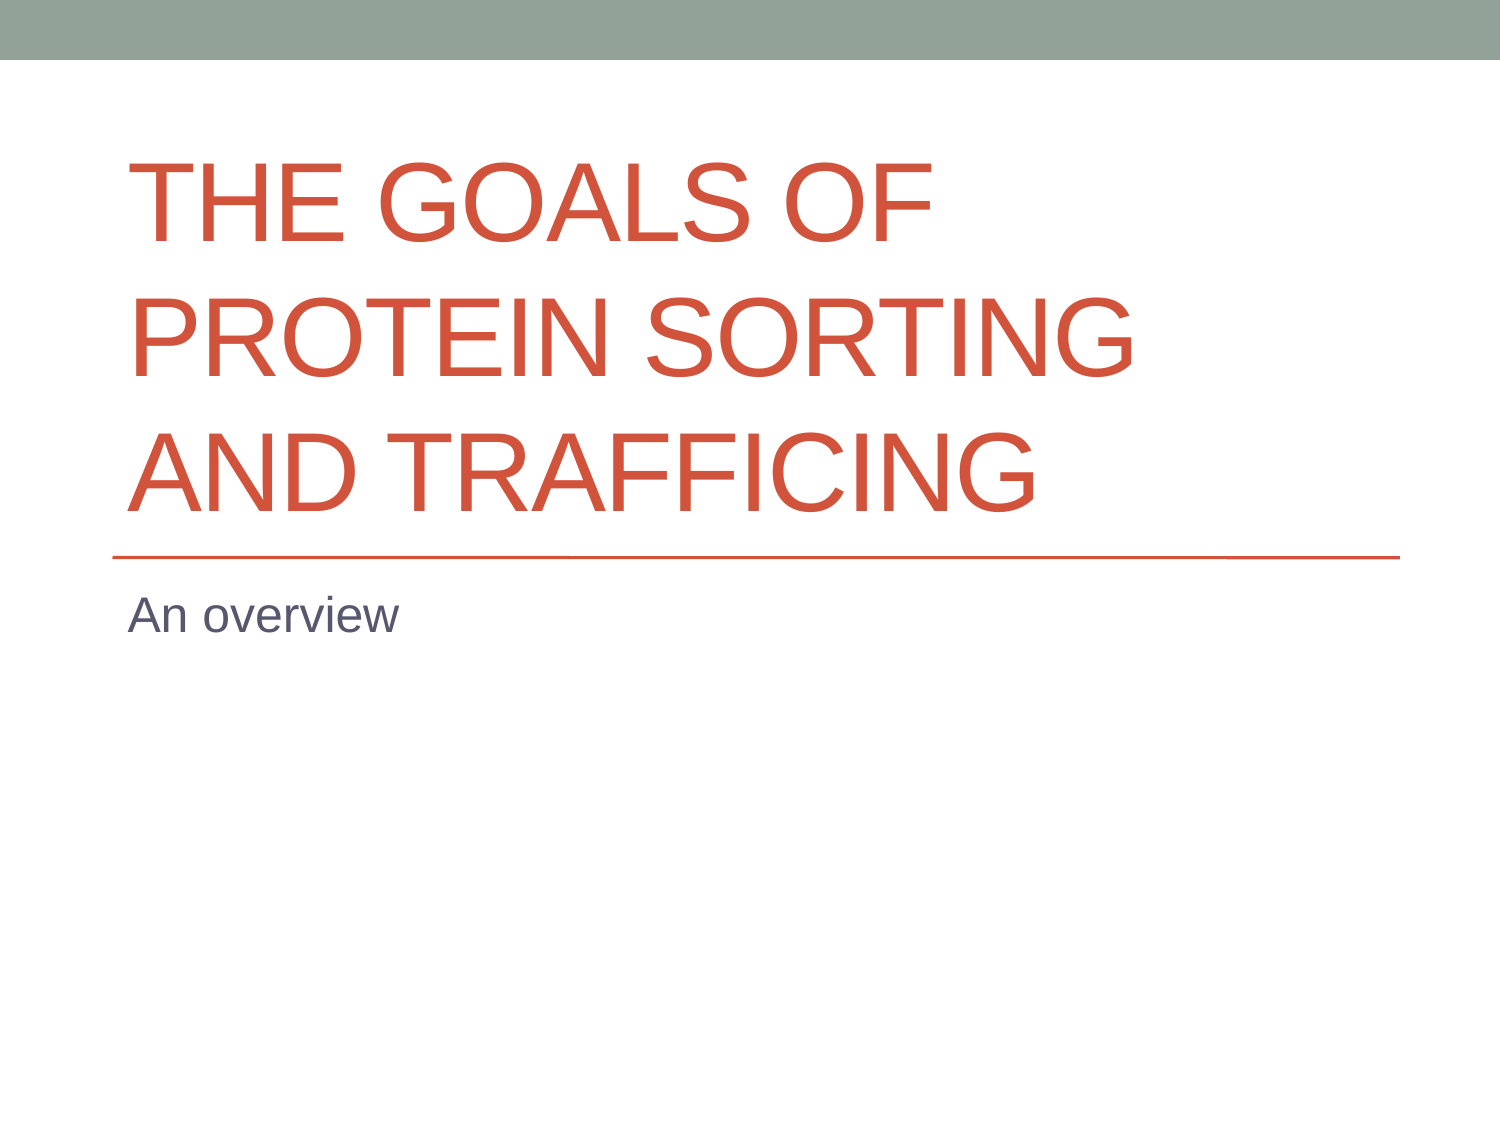

# The goals of protein sorting and trafficing
An overview